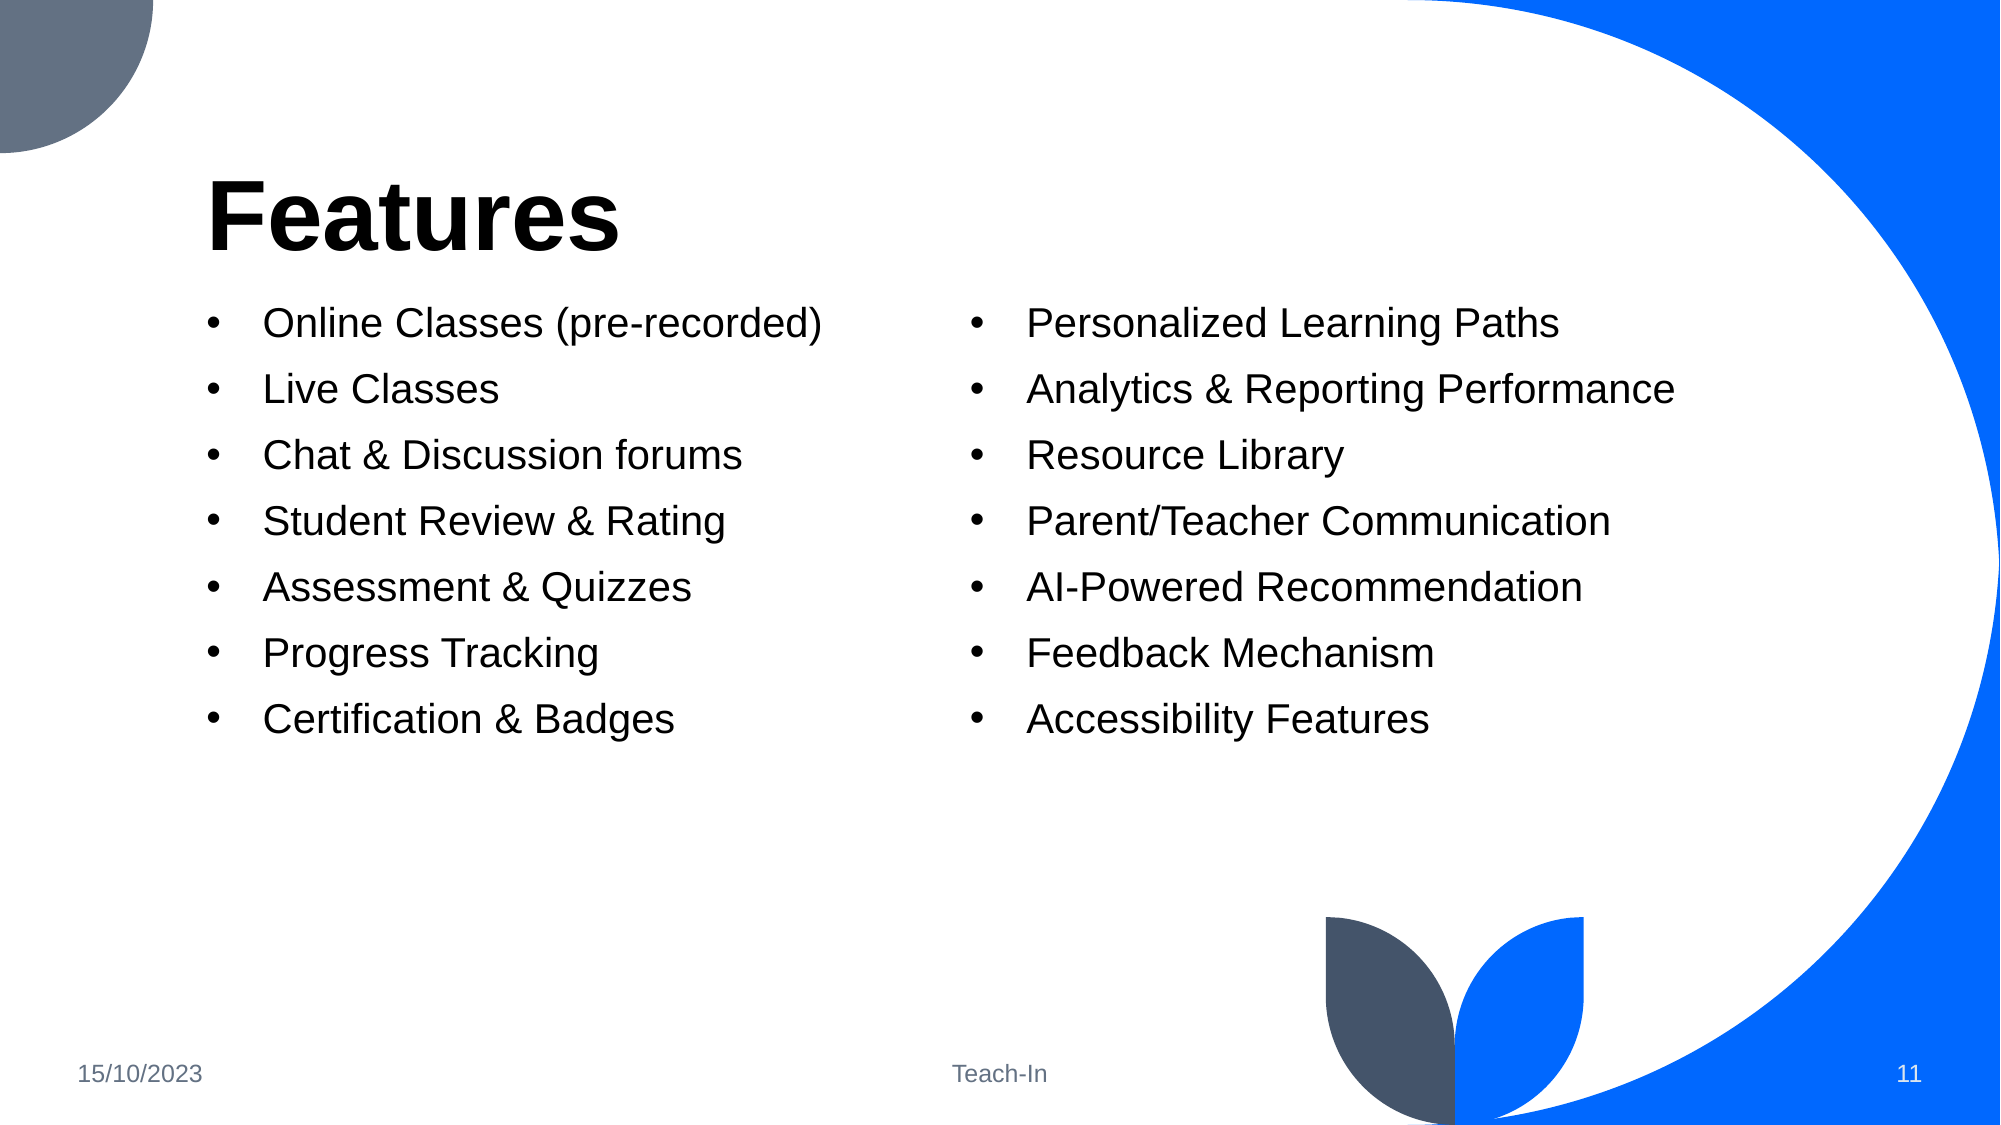

# Features
Personalized Learning Paths
Analytics & Reporting Performance
Resource Library
Parent/Teacher Communication
AI-Powered Recommendation
Feedback Mechanism
Accessibility Features

Online Classes (pre-recorded)
Live Classes
Chat & Discussion forums
Student Review & Rating
Assessment & Quizzes
Progress Tracking
Certification & Badges
15/10/2023
Teach-In
11